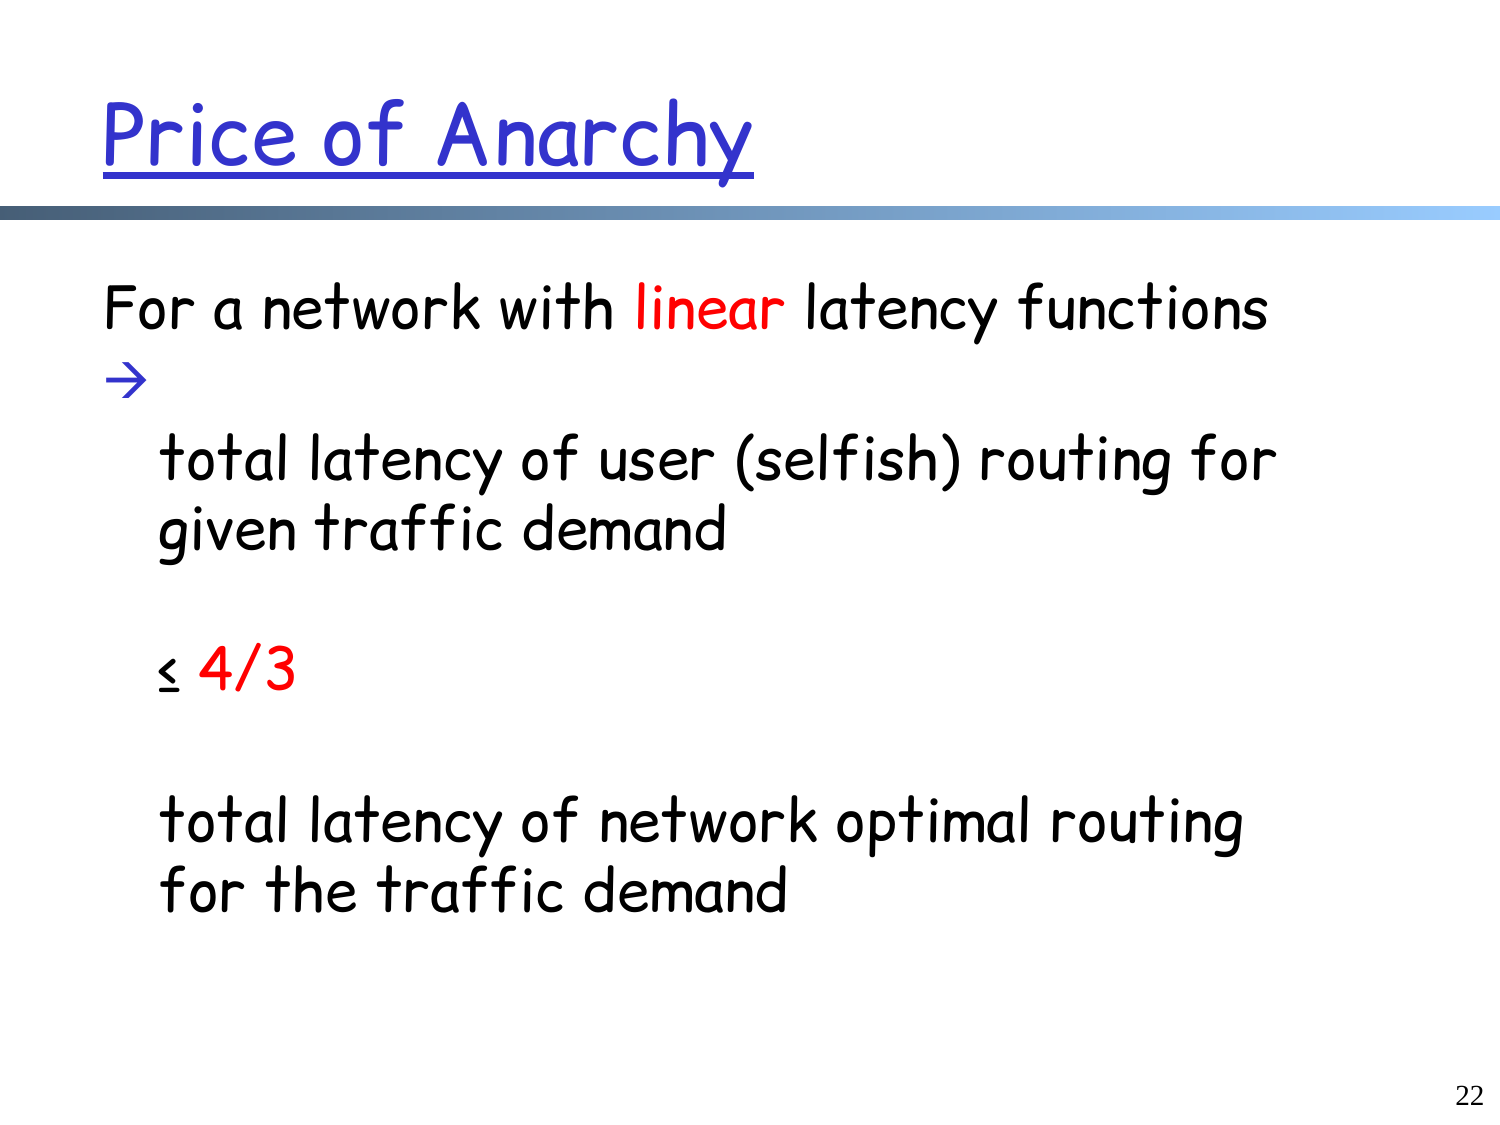

Price of Anarchy
For a network with linear latency functions
total latency of user (selfish) routing for given traffic demand
≤ 4/3
total latency of network optimal routing for the traffic demand
22